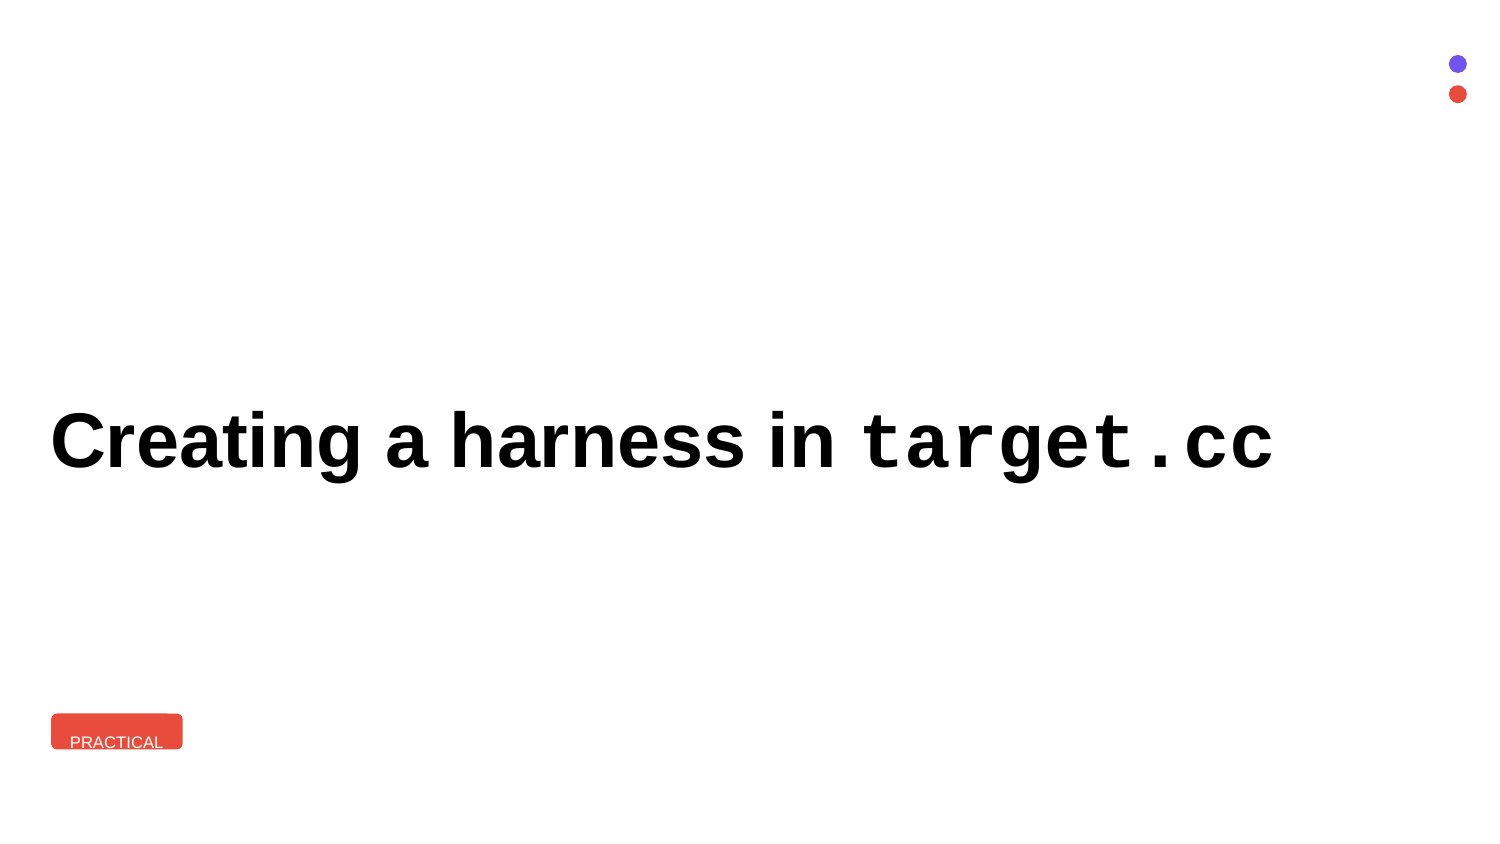

# Creating a harness in target.cc
  PRACTICAL